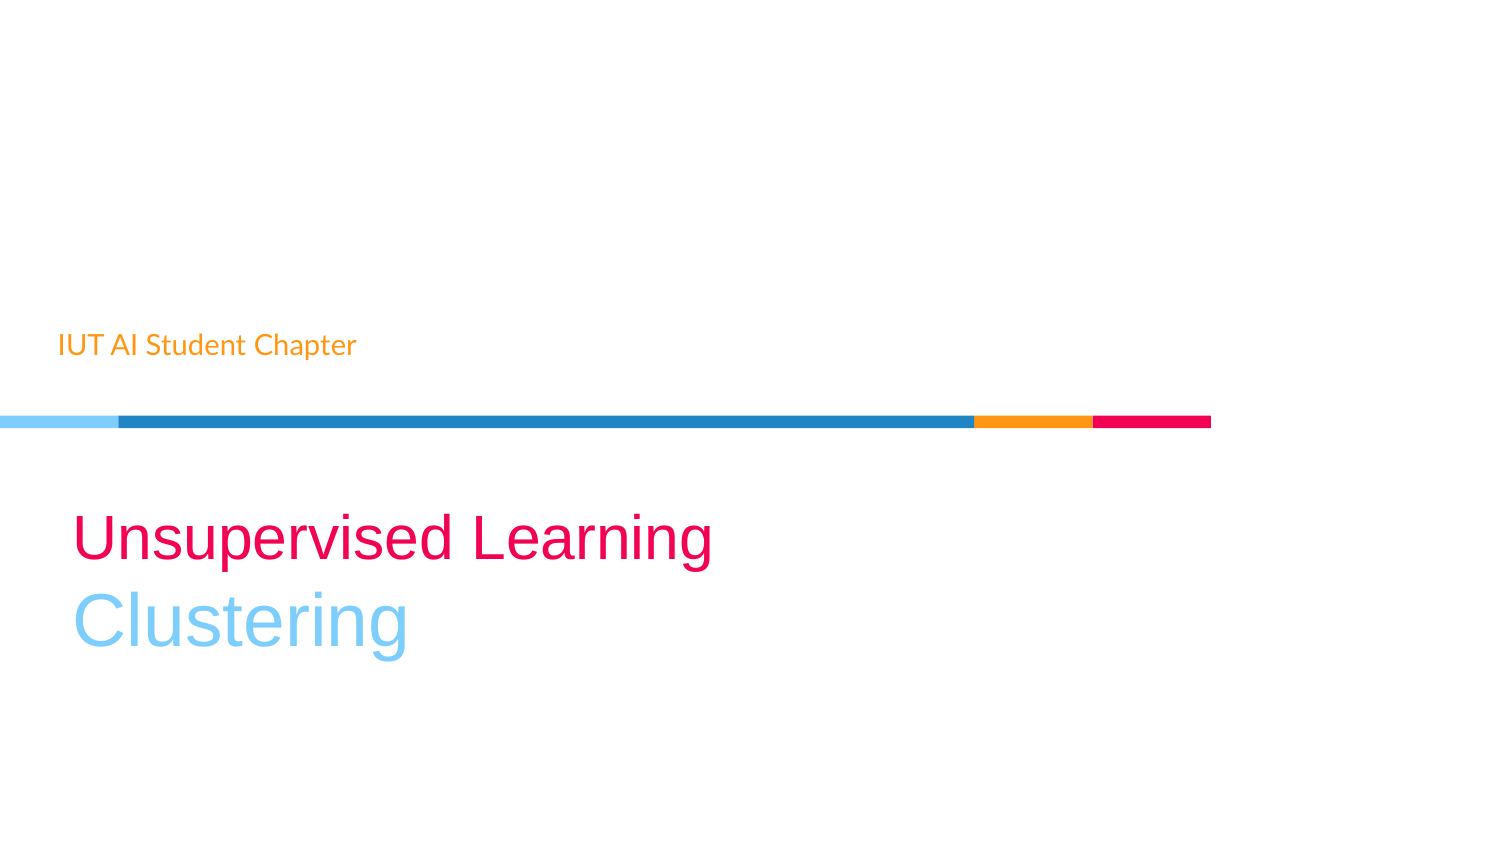

IUT AI Student Chapter
# Unsupervised Learning
Clustering